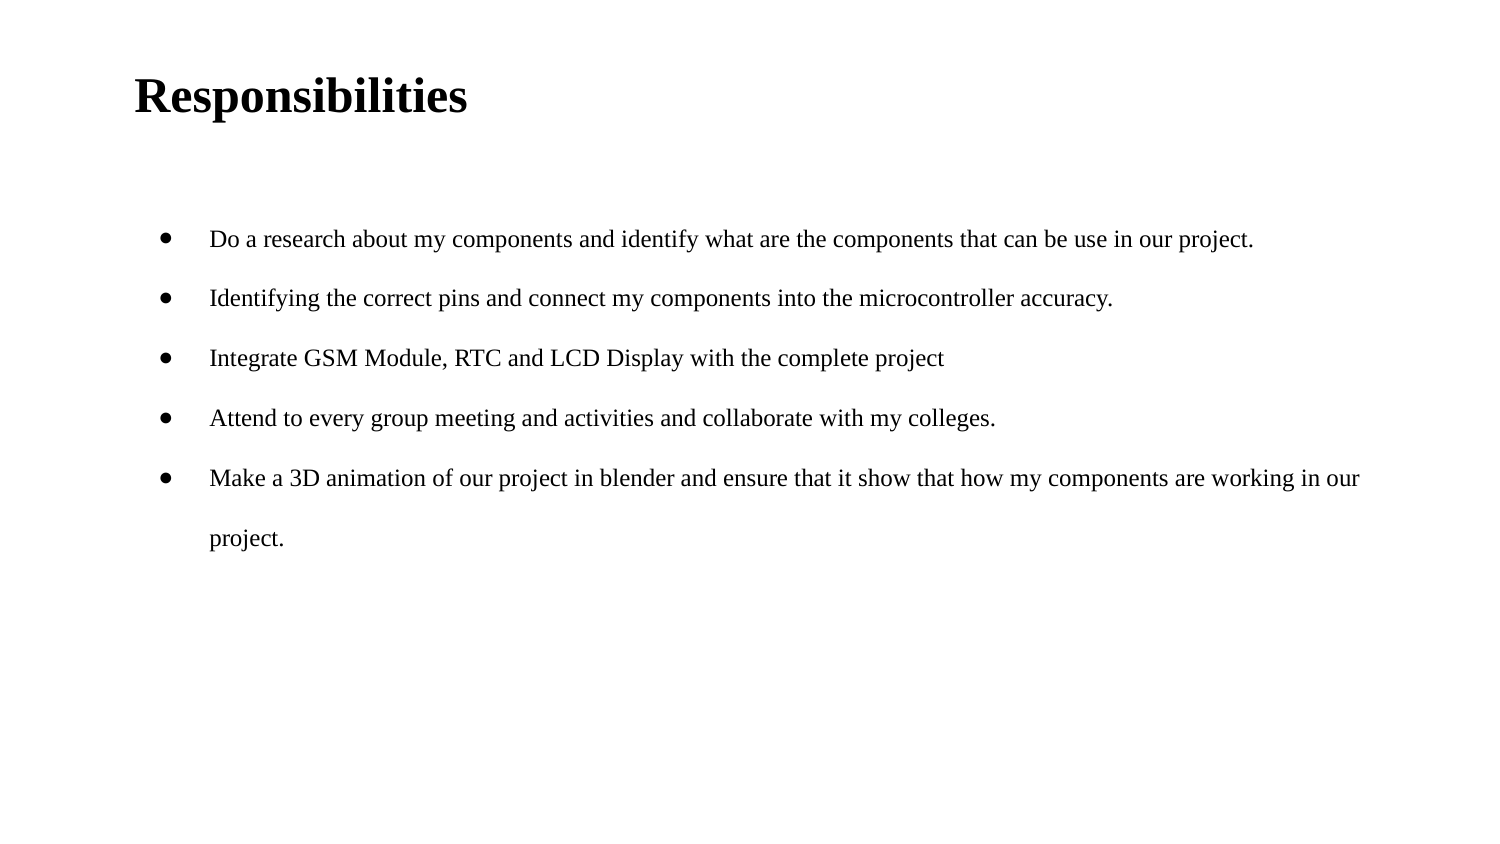

# Responsibilities
Do a research about my components and identify what are the components that can be use in our project.
Identifying the correct pins and connect my components into the microcontroller accuracy.
Integrate GSM Module, RTC and LCD Display with the complete project
Attend to every group meeting and activities and collaborate with my colleges.
Make a 3D animation of our project in blender and ensure that it show that how my components are working in our project.